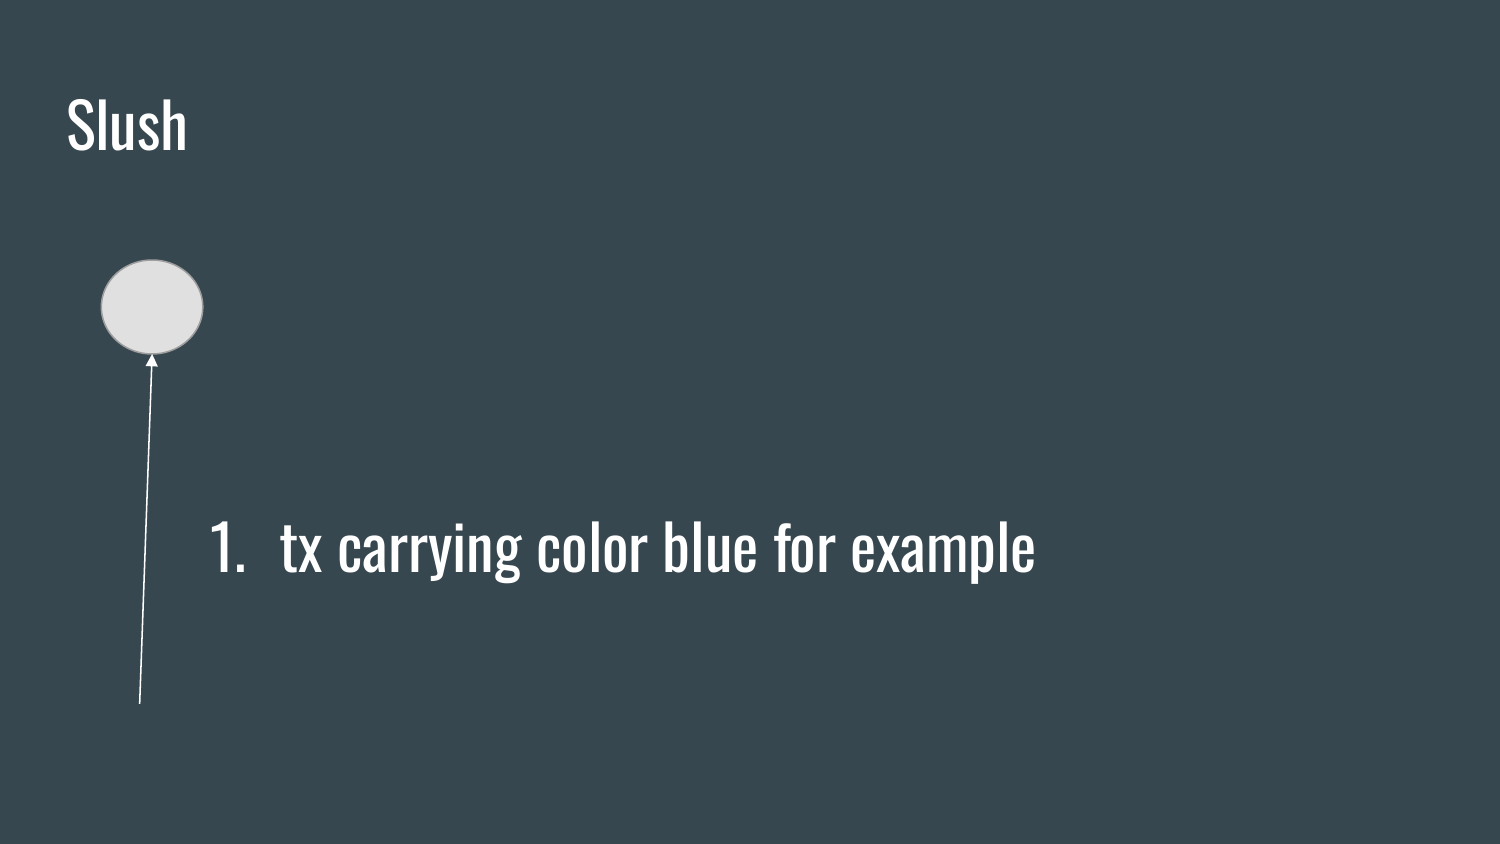

# Slush

tx carrying color blue for example